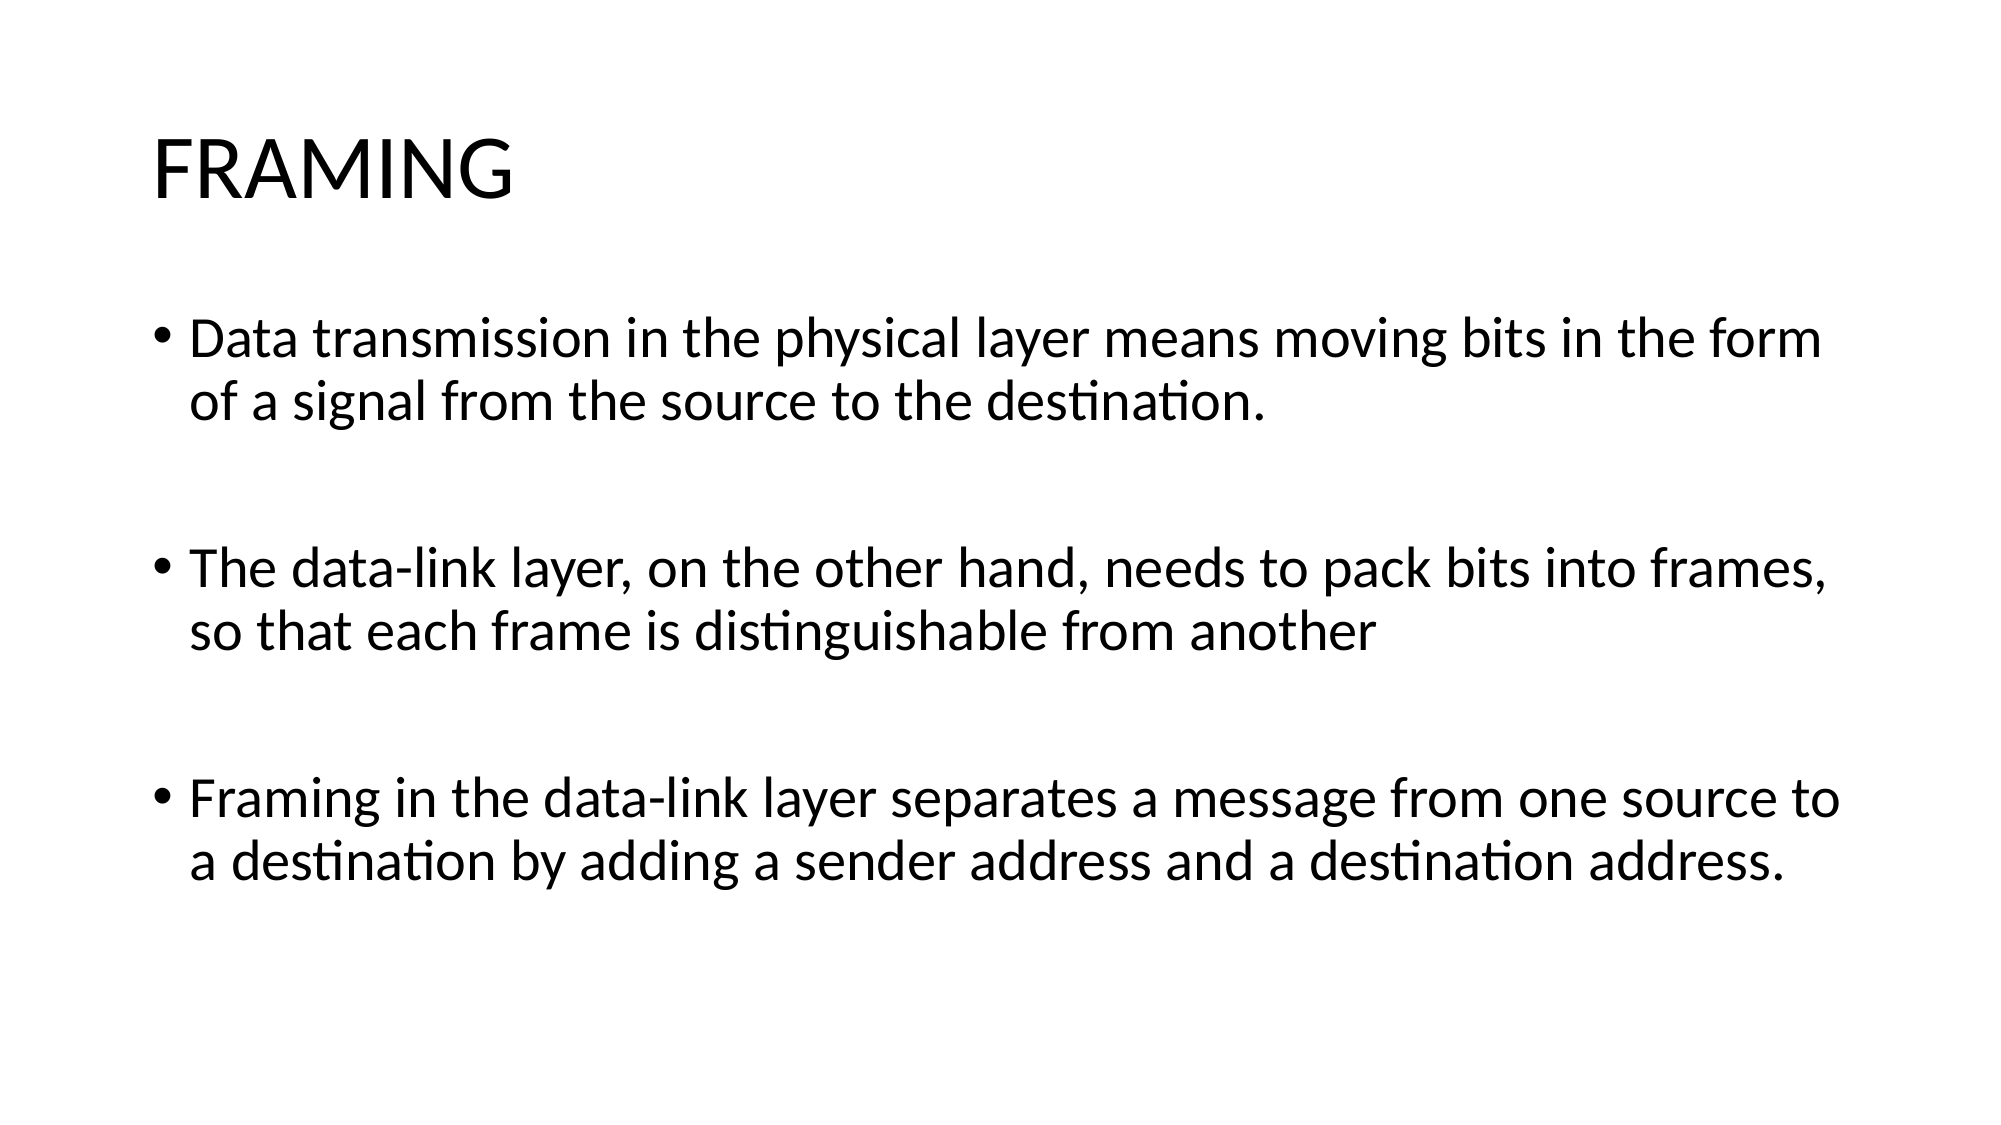

# FRAMING
Data transmission in the physical layer means moving bits in the form of a signal from the source to the destination.

The data-link layer, on the other hand, needs to pack bits into frames, so that each frame is distinguishable from another

Framing in the data-link layer separates a message from one source to a destination by adding a sender address and a destination address.